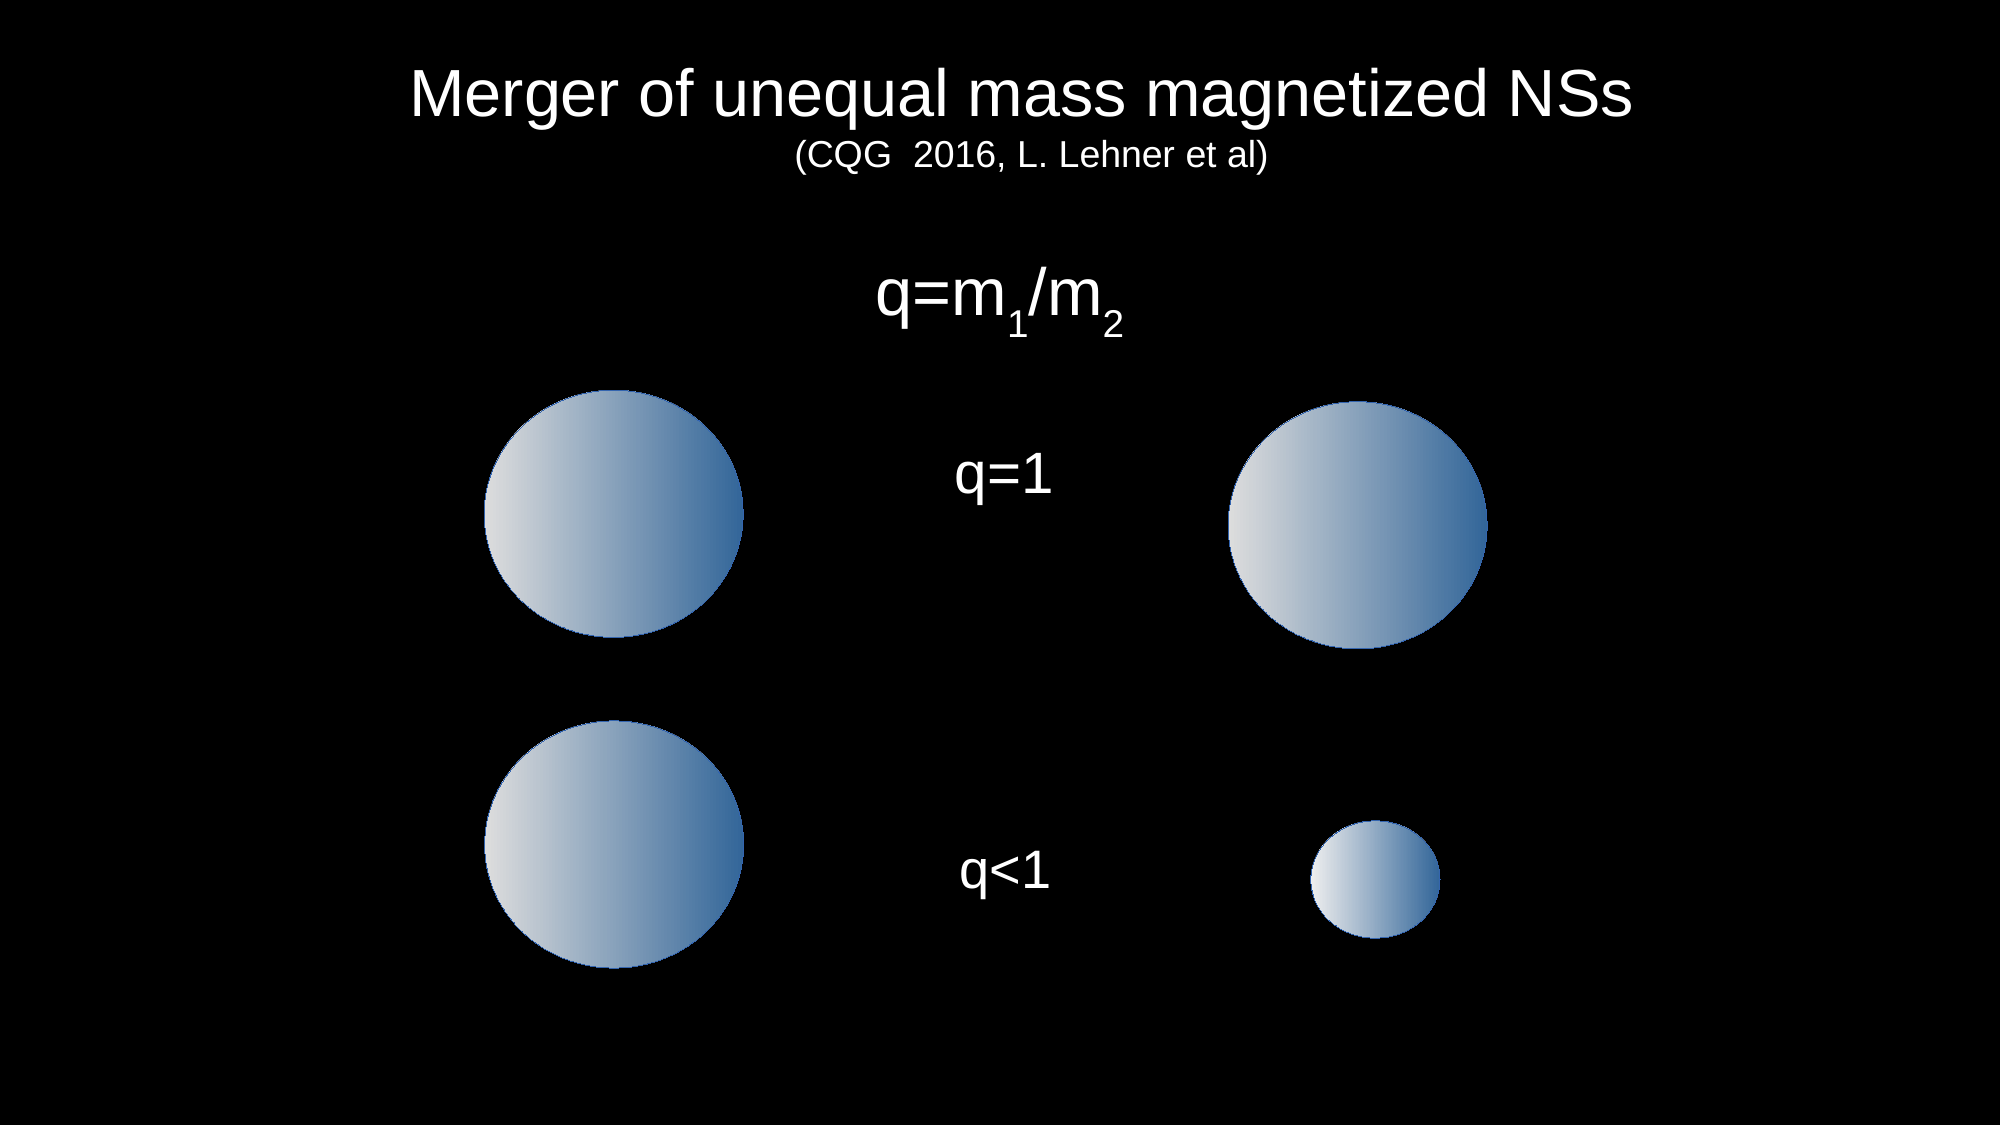

Merger of unequal mass magnetized NSs
(CQG  2016, L. Lehner et al)

q=m1/m2

q=1

q<1